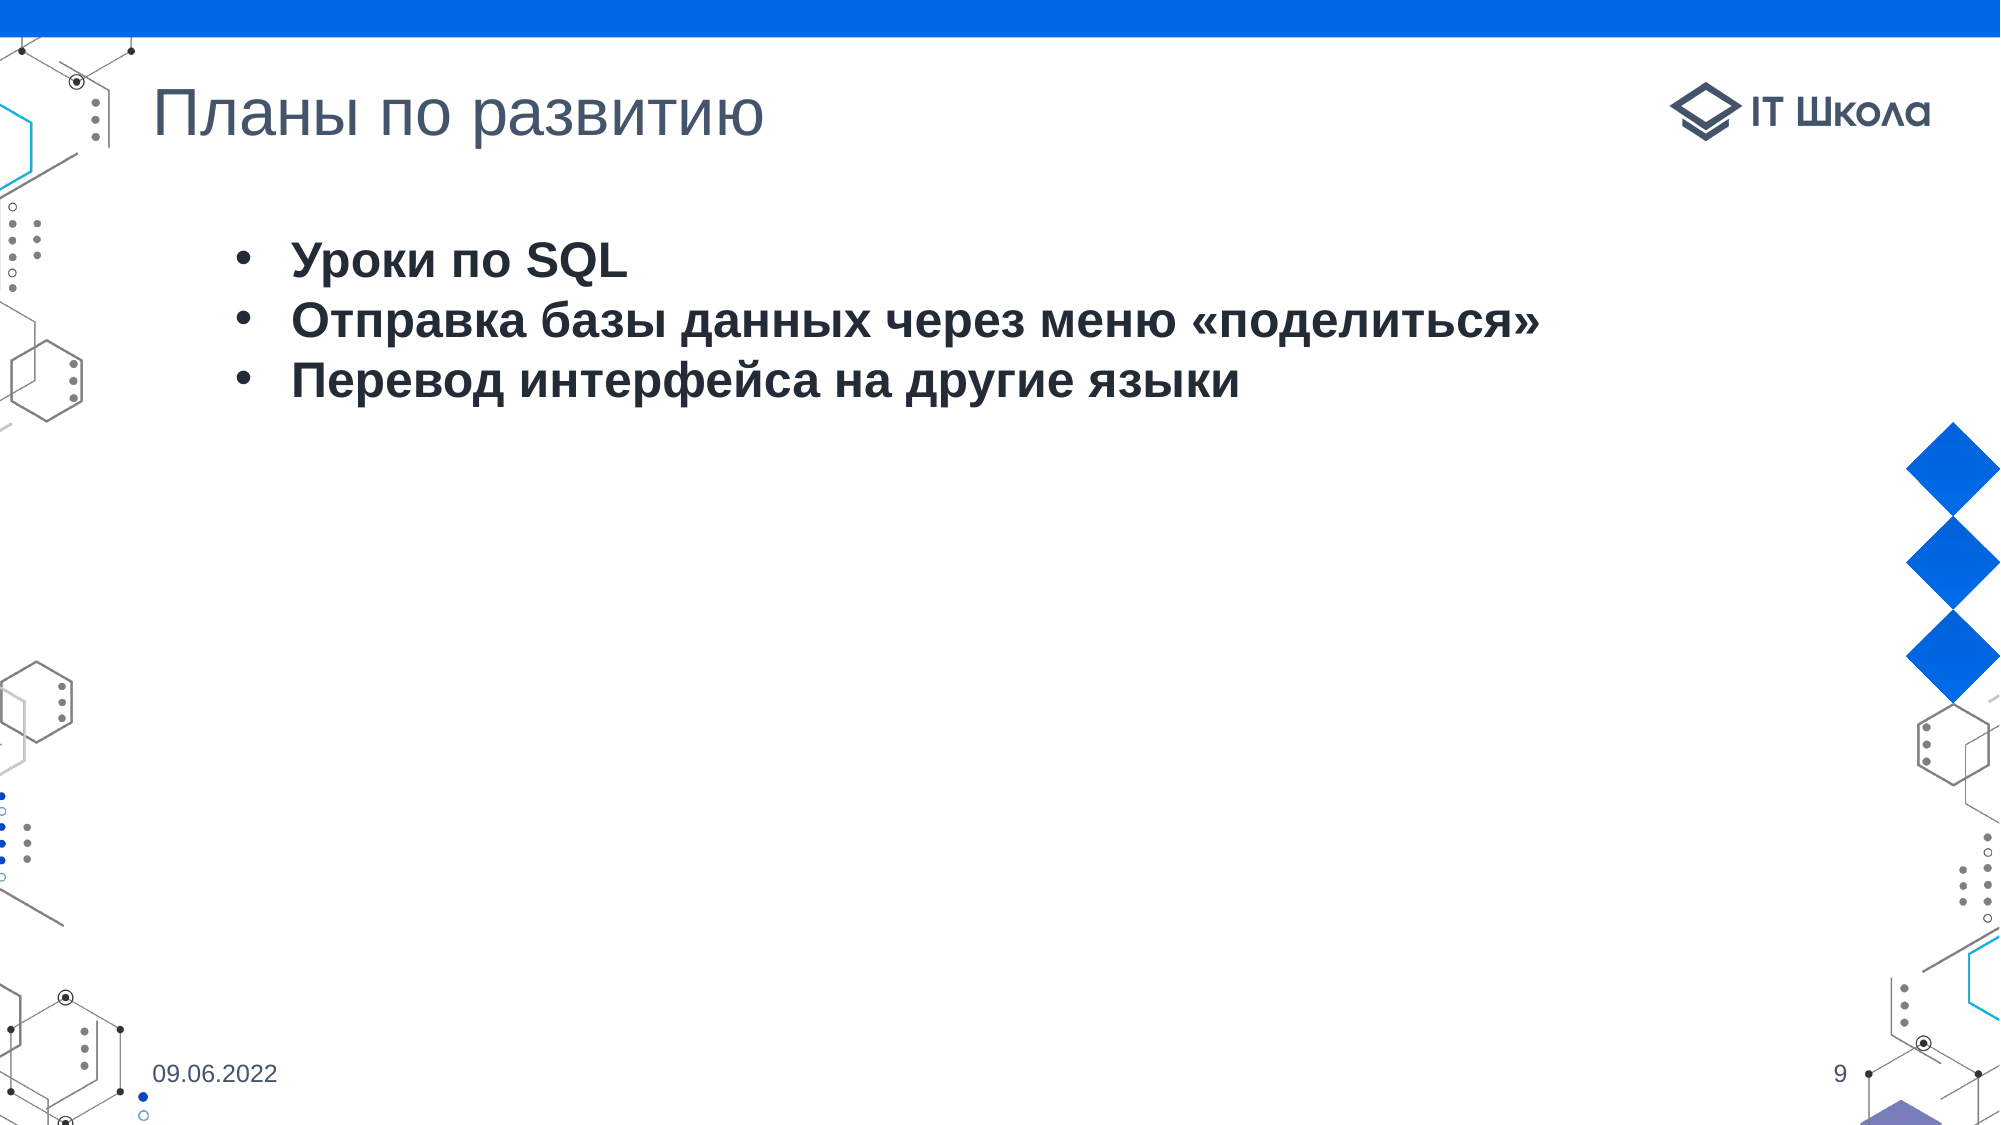

# Планы по развитию
Уроки по SQL
Отправка базы данных через меню «поделиться»
Перевод интерфейса на другие языки
09.06.2022
9